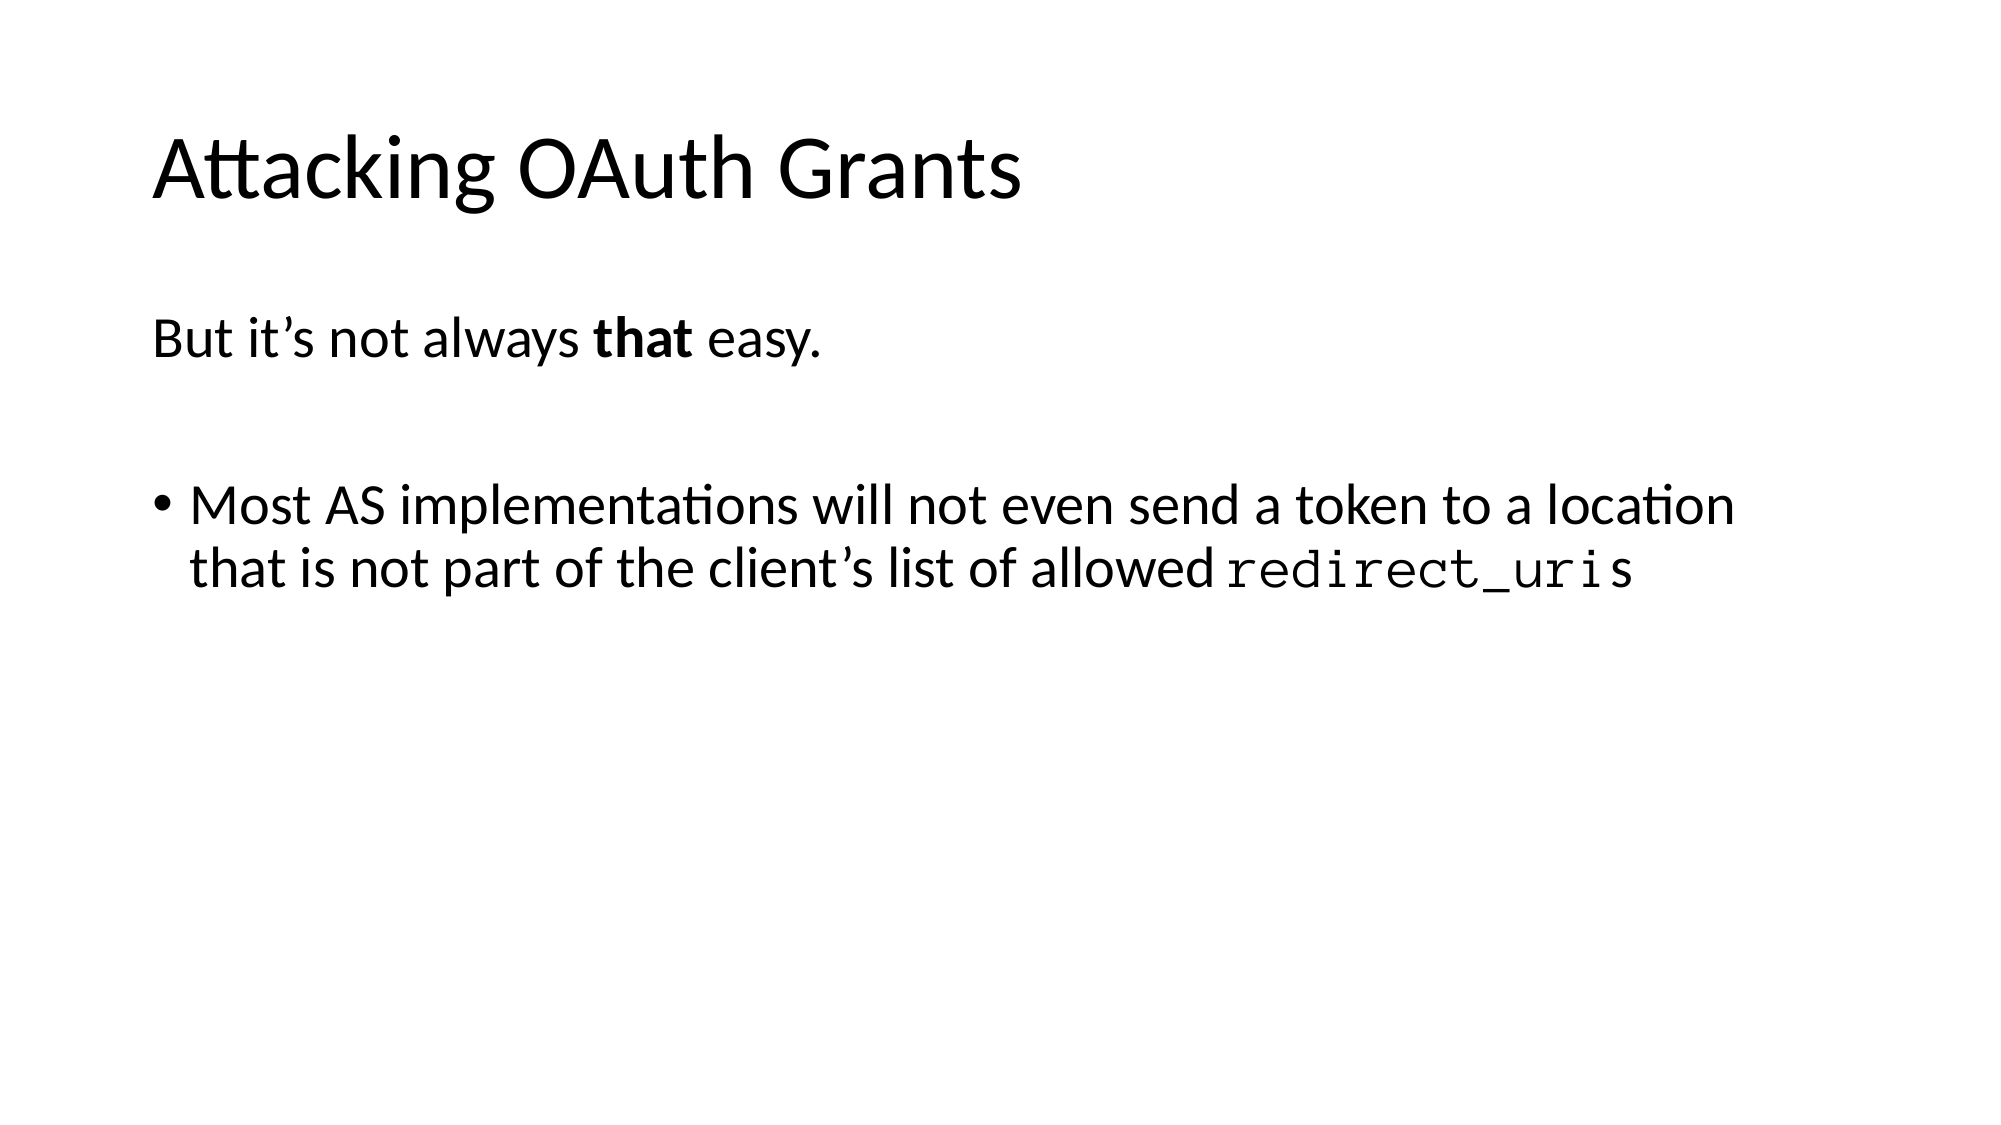

# Attacking OAuth Grants
But it’s not always that easy.

Most AS implementations will not even send a token to a location that is not part of the client’s list of allowed redirect_uris